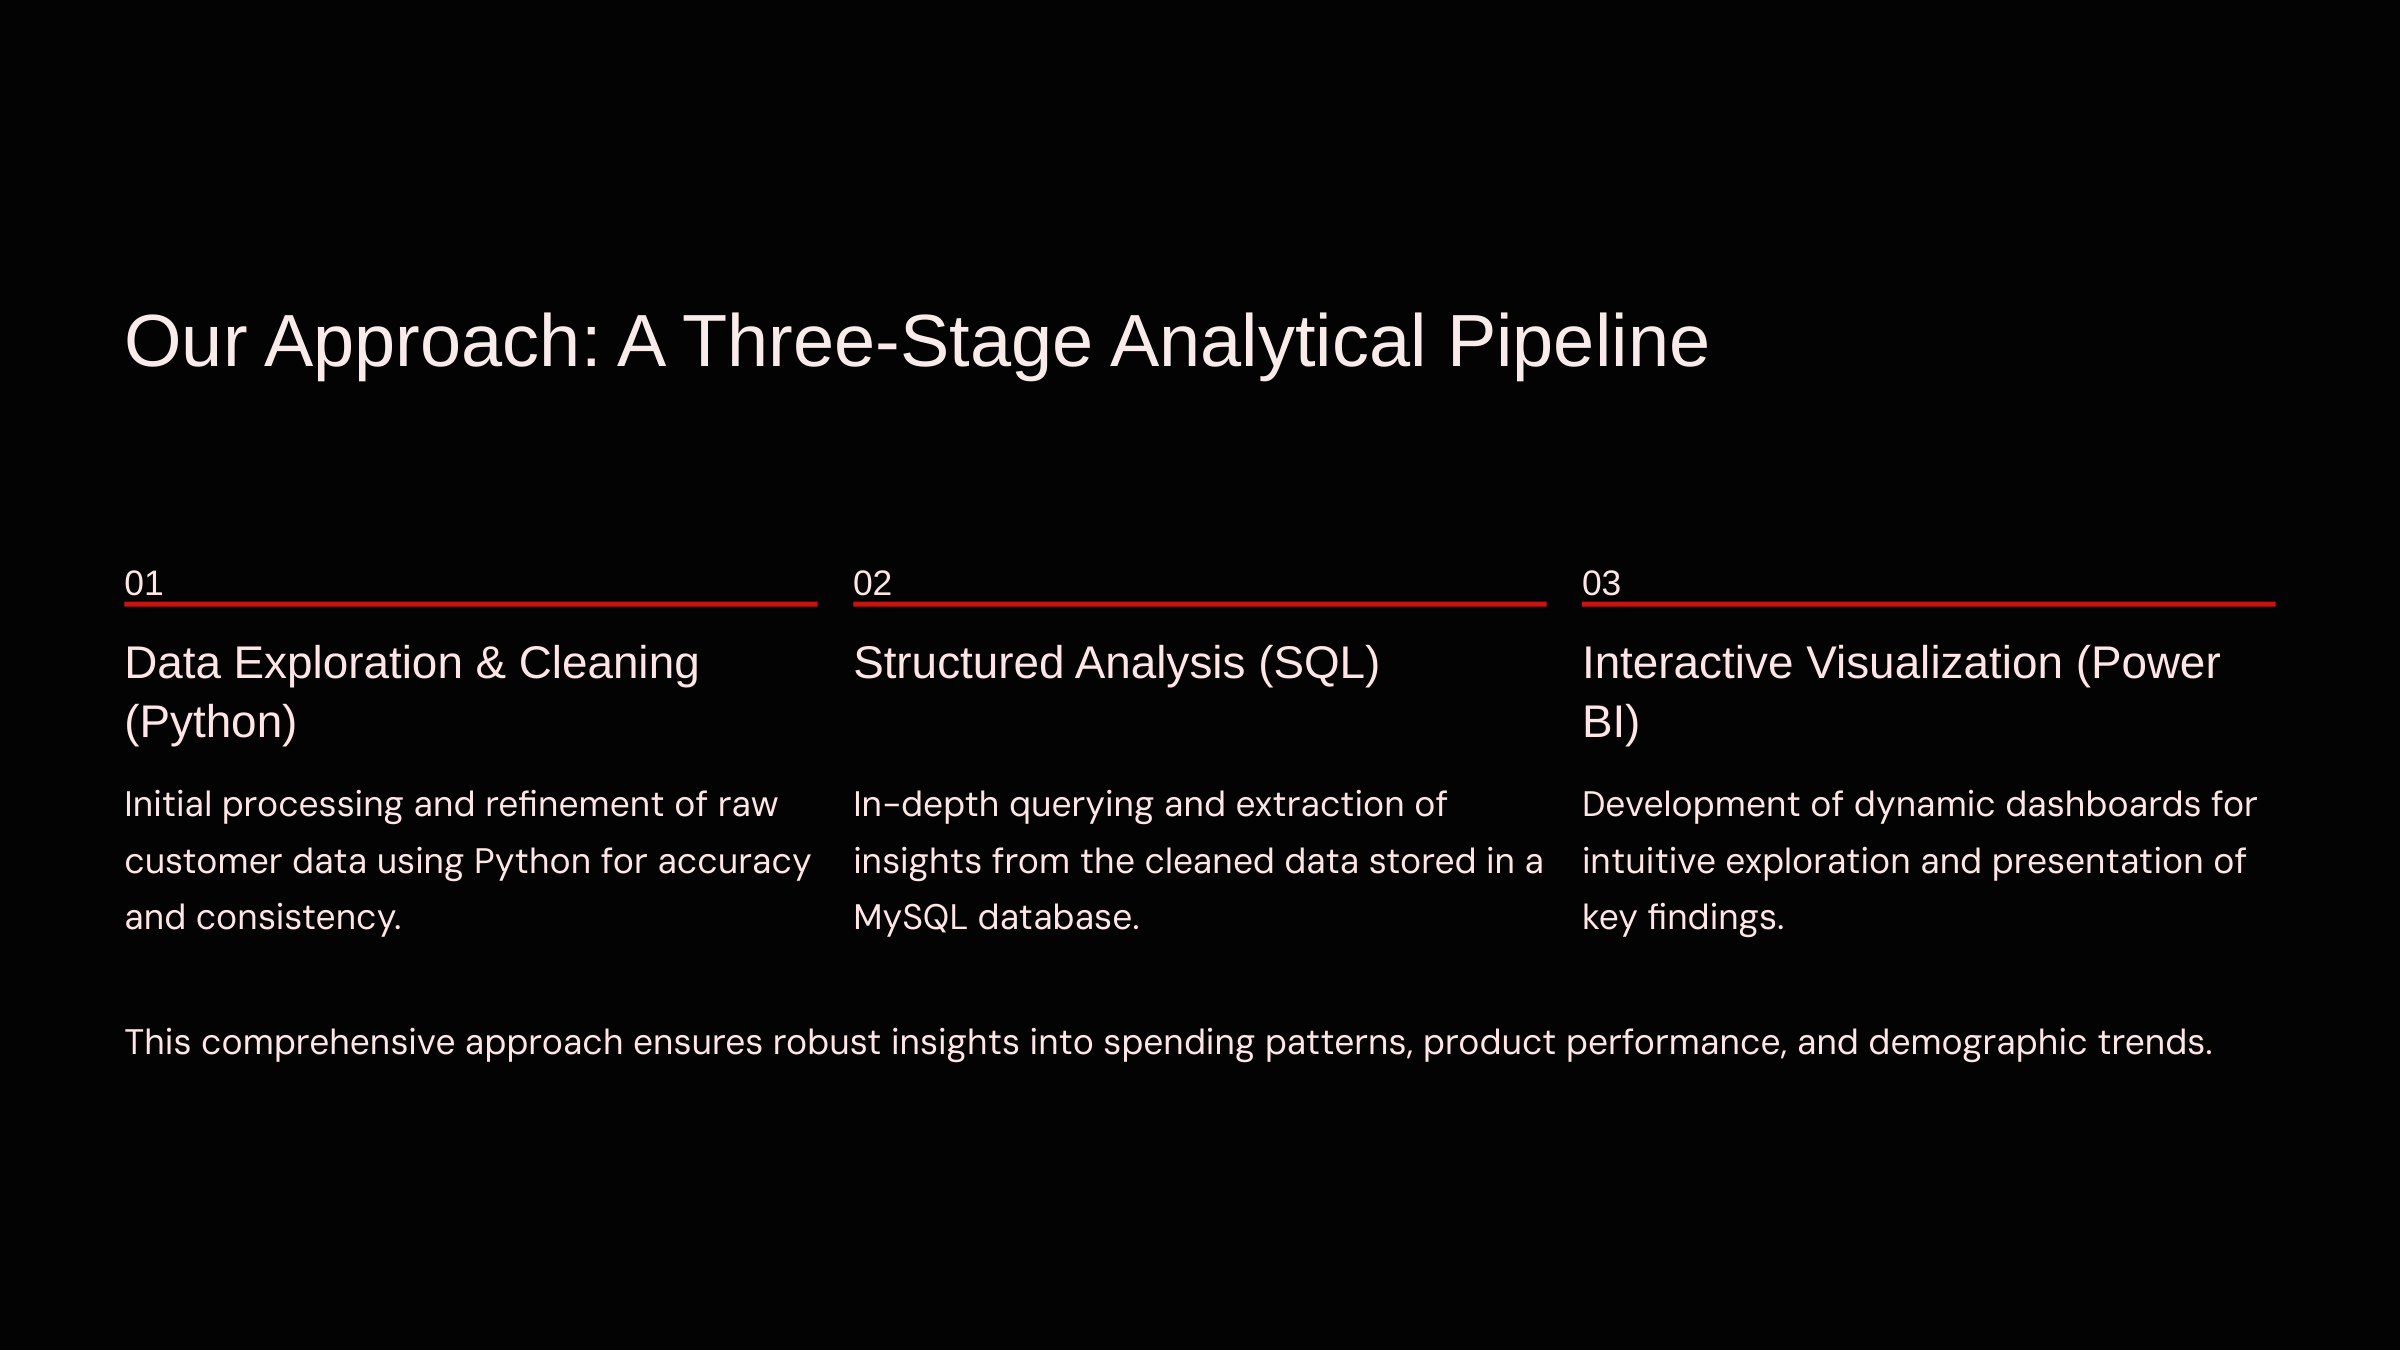

Our Approach: A Three-Stage Analytical Pipeline
01
02
03

Data Exploration & Cleaning (Python)
Structured Analysis (SQL)
Interactive Visualization (Power BI)
Initial processing and refinement of raw customer data using Python for accuracy and consistency.
In-depth querying and extraction of insights from the cleaned data stored in a MySQL database.
Development of dynamic dashboards for intuitive exploration and presentation of key findings.
This comprehensive approach ensures robust insights into spending patterns, product performance, and demographic trends.